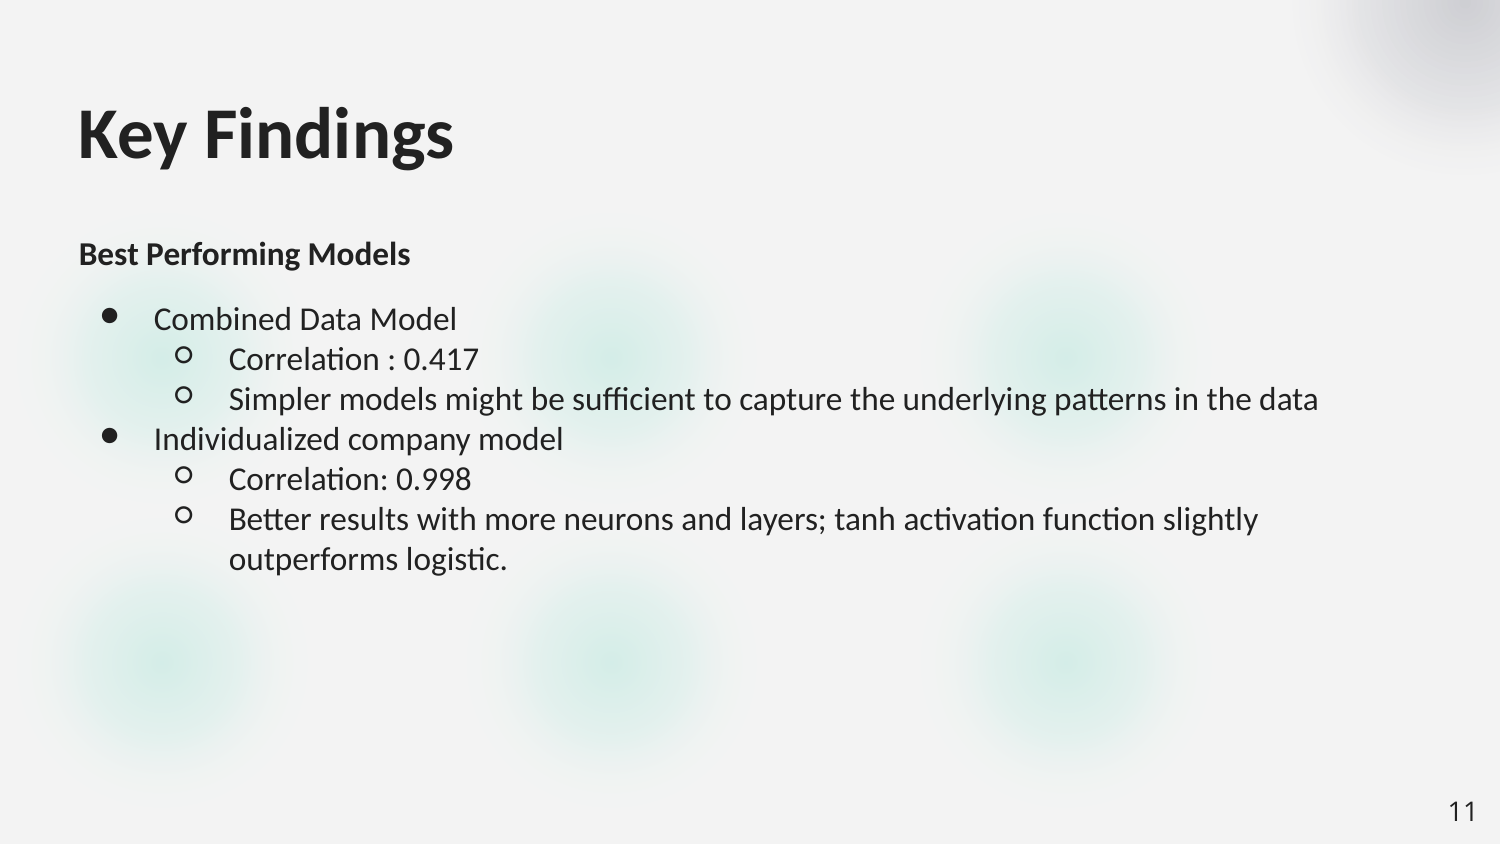

Key Findings
Best Performing Models
Combined Data Model
Correlation : 0.417
Simpler models might be sufficient to capture the underlying patterns in the data
Individualized company model
Correlation: 0.998
Better results with more neurons and layers; tanh activation function slightly outperforms logistic.
11